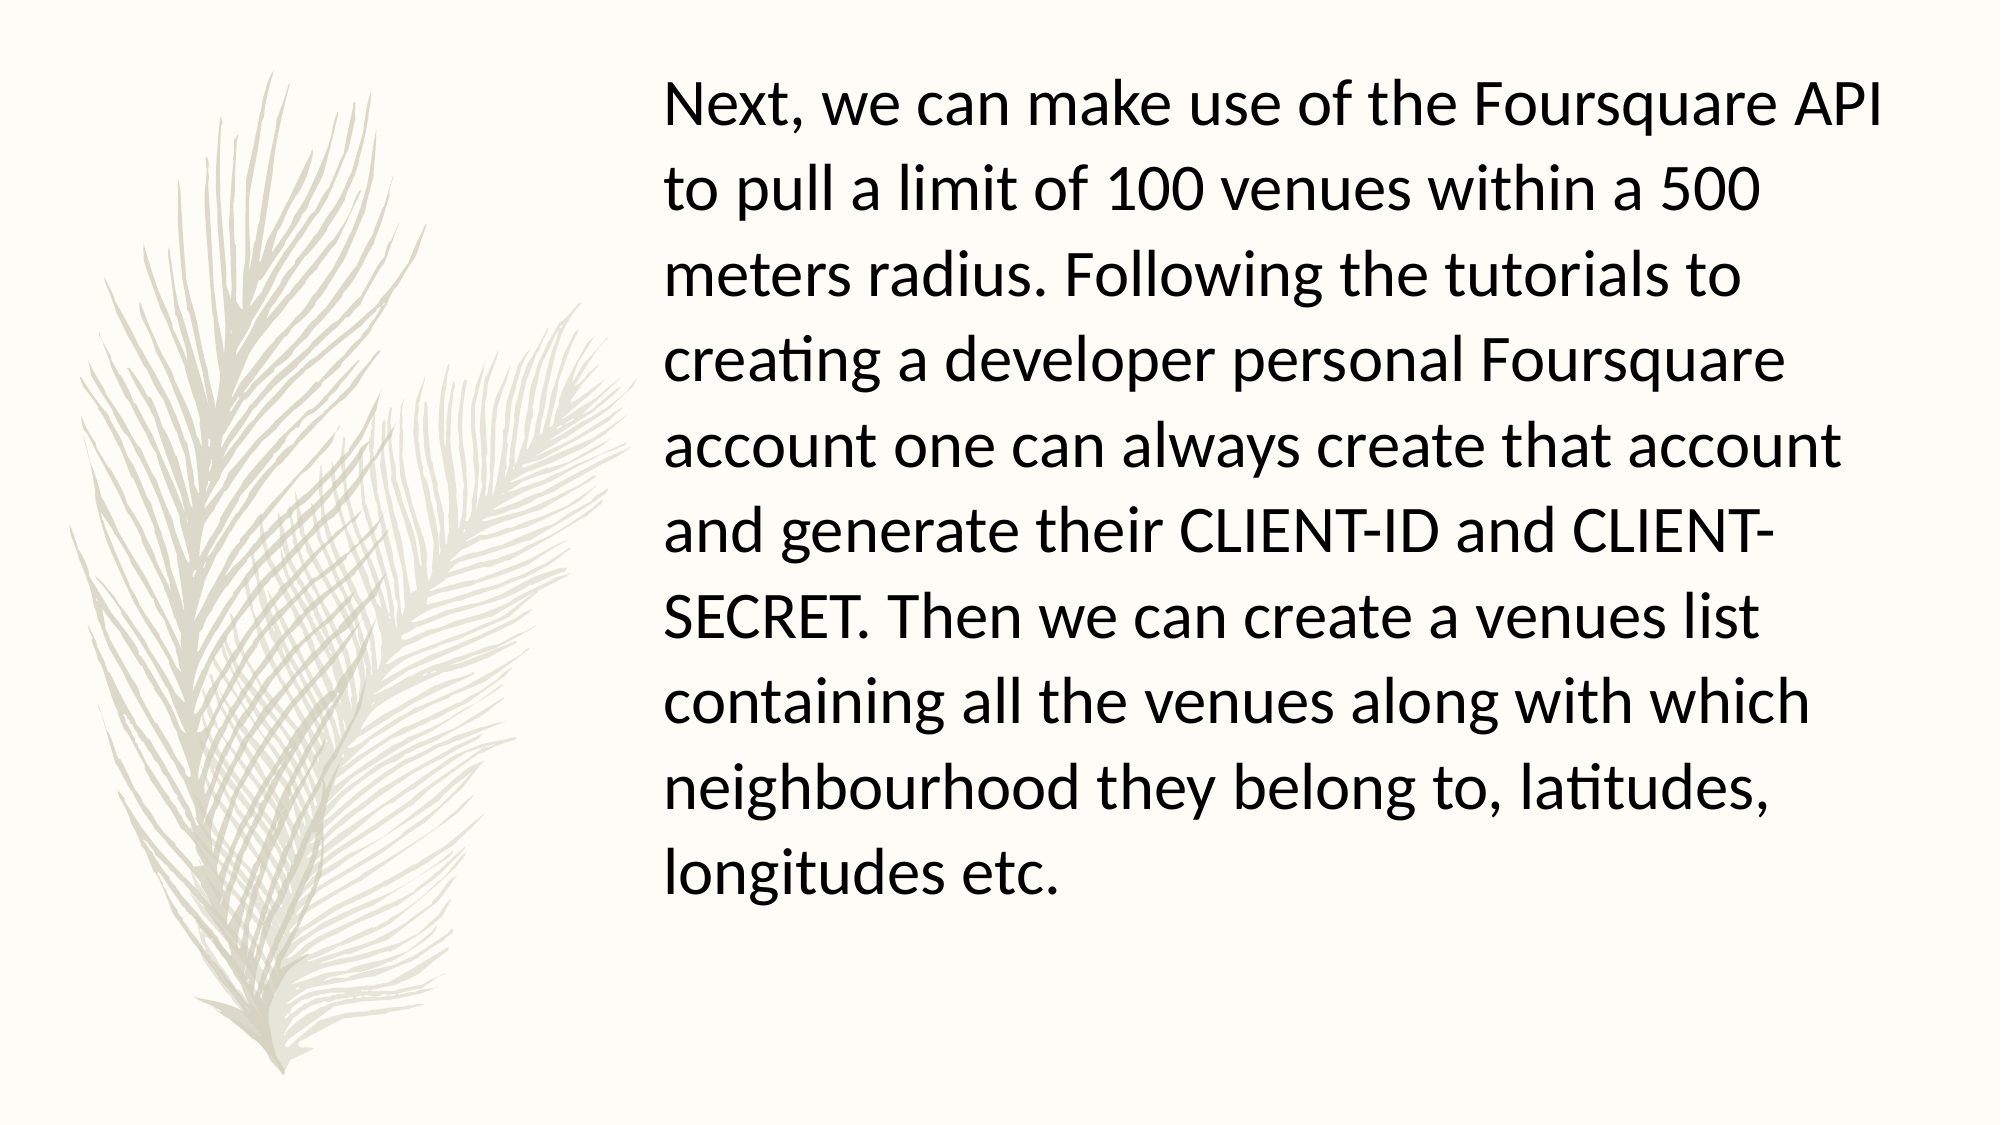

Next, we can make use of the Foursquare API to pull a limit of 100 venues within a 500 meters radius. Following the tutorials to creating a developer personal Foursquare account one can always create that account and generate their CLIENT-ID and CLIENT-SECRET. Then we can create a venues list containing all the venues along with which neighbourhood they belong to, latitudes, longitudes etc.